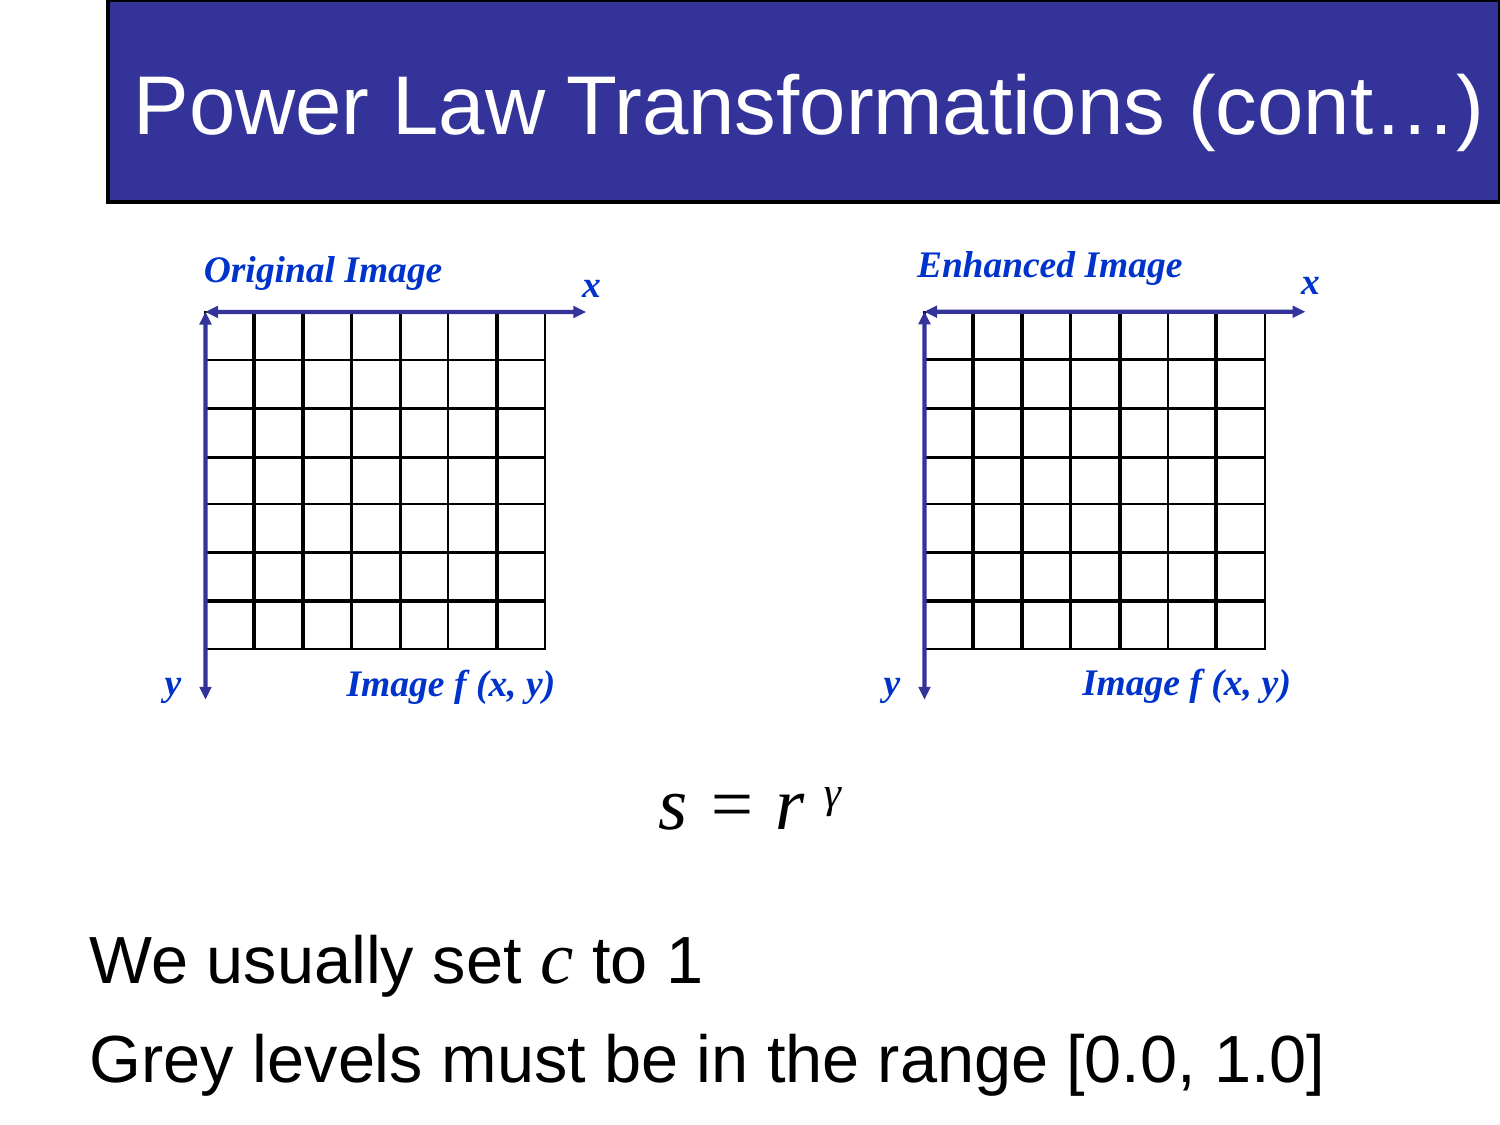

Power Law Transformations (cont…)
Enhanced Image
x

y
Image f (x, y)
Original Image
x

y
Image f (x, y)
s = r γ
We usually set c to 1
Grey levels must be in the range [0.0, 1.0]